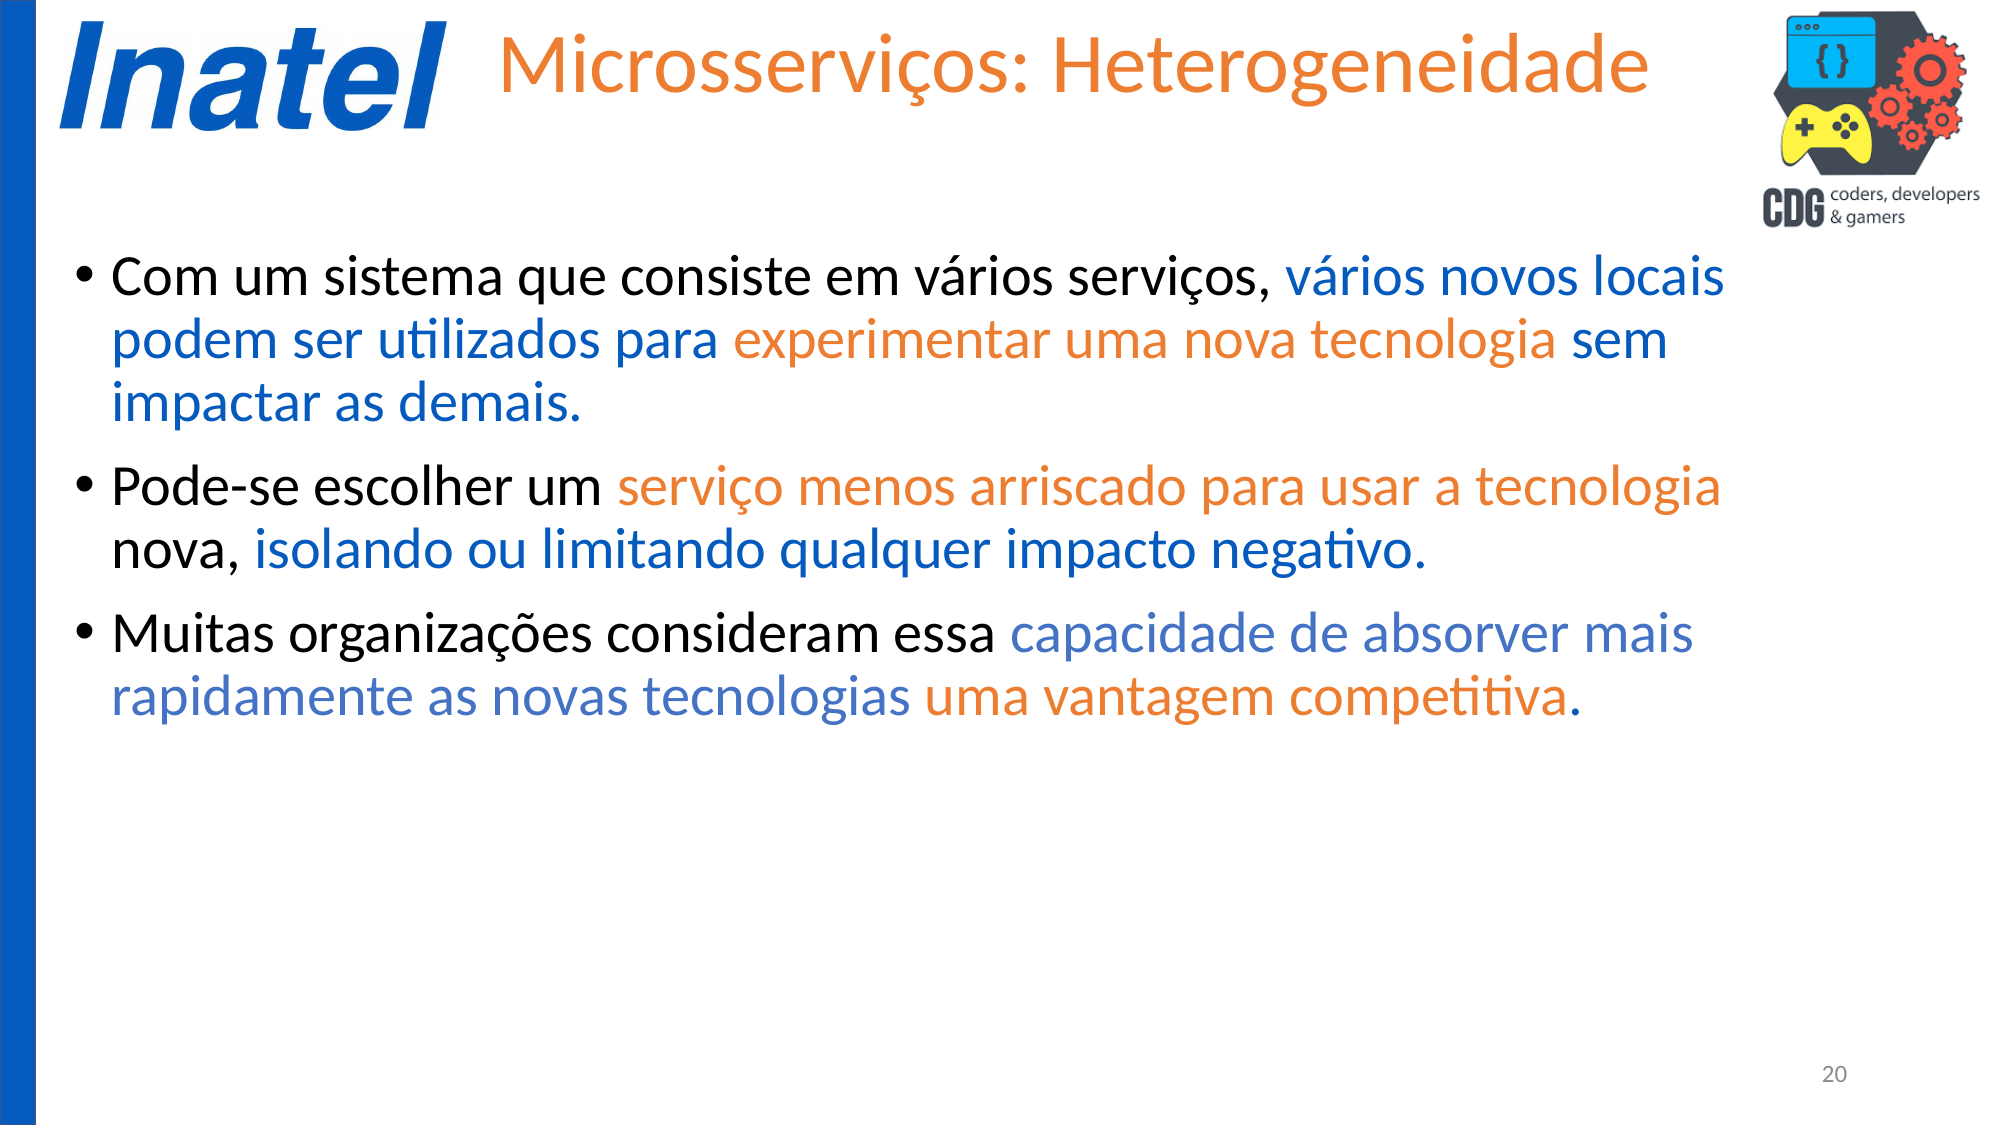

Microsserviços: Heterogeneidade
Com um sistema que consiste em vários serviços, vários novos locais podem ser utilizados para experimentar uma nova tecnologia sem impactar as demais.
Pode-se escolher um serviço menos arriscado para usar a tecnologia nova, isolando ou limitando qualquer impacto negativo.
Muitas organizações consideram essa capacidade de absorver mais rapidamente as novas tecnologias uma vantagem competitiva.
20